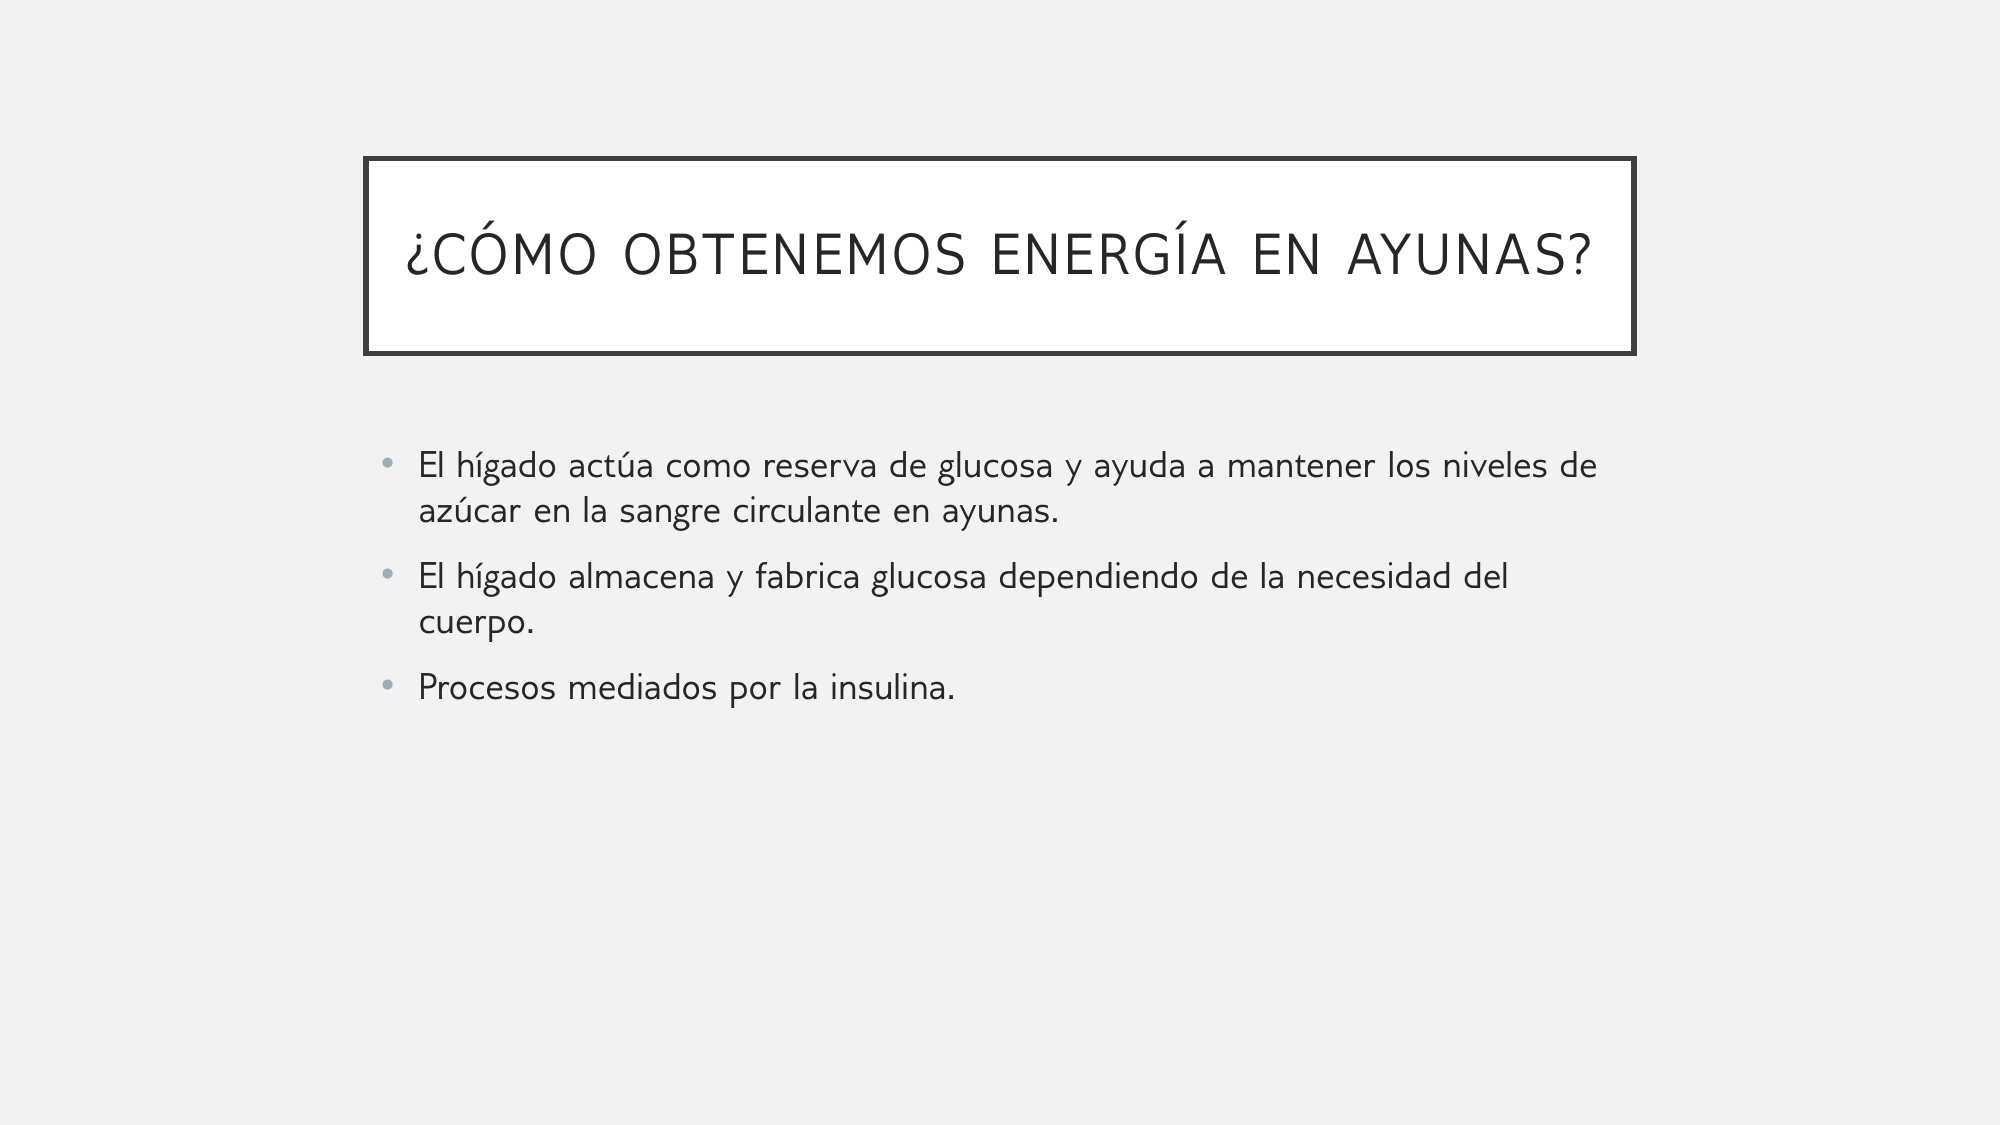

# ¿cómo obtenemos energía en ayunas?
El hígado actúa como reserva de glucosa y ayuda a mantener los niveles de azúcar en la sangre circulante en ayunas.
El hígado almacena y fabrica glucosa dependiendo de la necesidad del cuerpo.
Procesos mediados por la insulina.